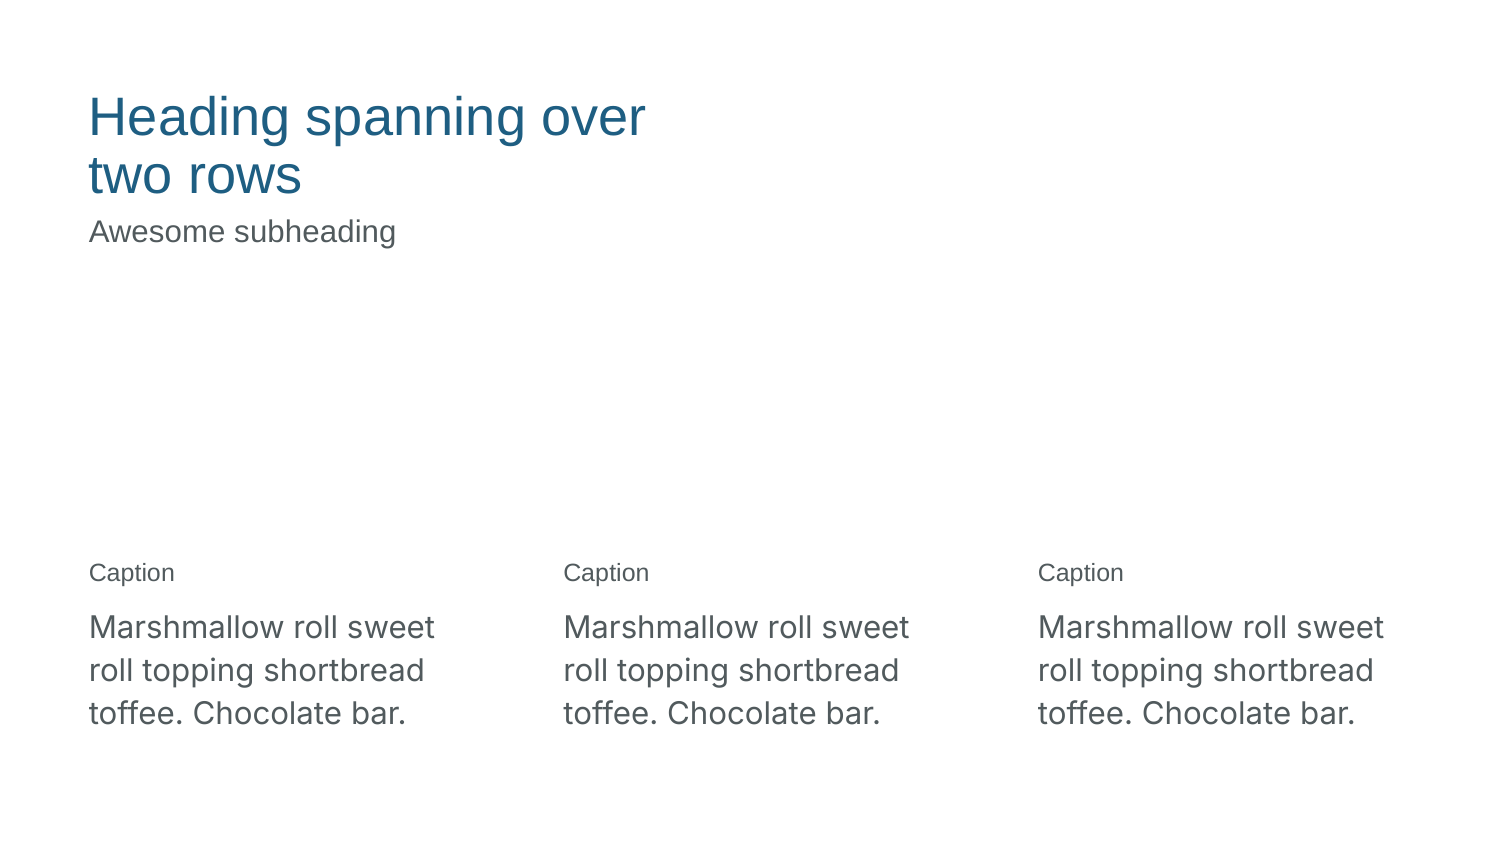

# Heading spanning over two rows
Awesome subheading

Caption
Caption
Caption
Marshmallow roll sweet roll topping shortbread toffee. Chocolate bar.
Marshmallow roll sweet roll topping shortbread toffee. Chocolate bar.
Marshmallow roll sweet roll topping shortbread toffee. Chocolate bar.